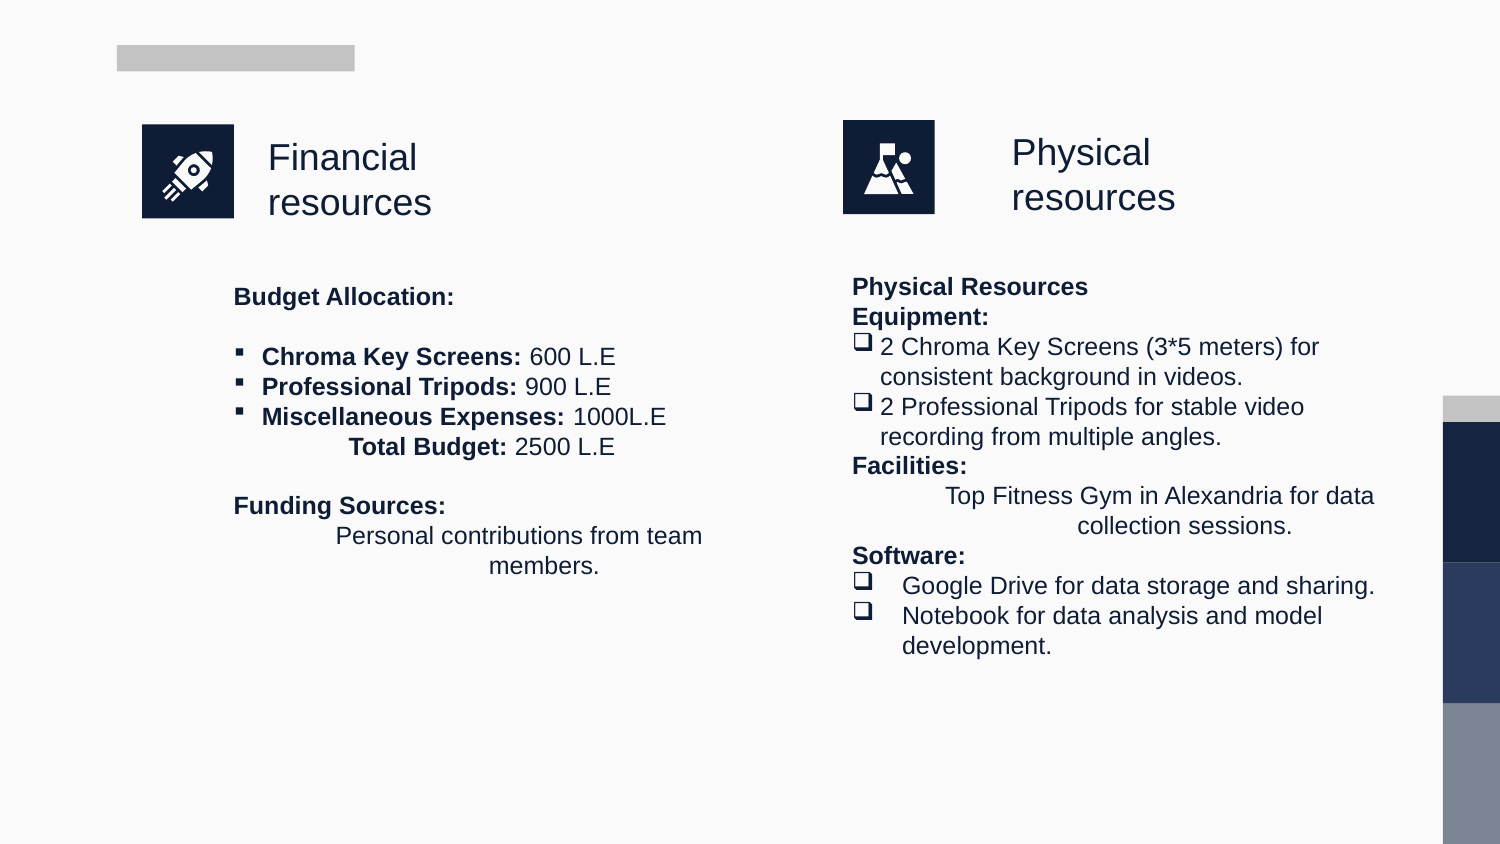

Physical
resources

Financial
resources

Physical Resources
Equipment:
2 Chroma Key Screens (3*5 meters) for consistent background in videos.
2 Professional Tripods for stable video recording from multiple angles.
Facilities:
Top Fitness Gym in Alexandria for data collection sessions.
Software:
Google Drive for data storage and sharing.
Notebook for data analysis and model development.
Budget Allocation:

Chroma Key Screens: 600 L.E
Professional Tripods: 900 L.E
Miscellaneous Expenses: 1000L.E
Total Budget: 2500 L.E

Funding Sources:
Personal contributions from team members.